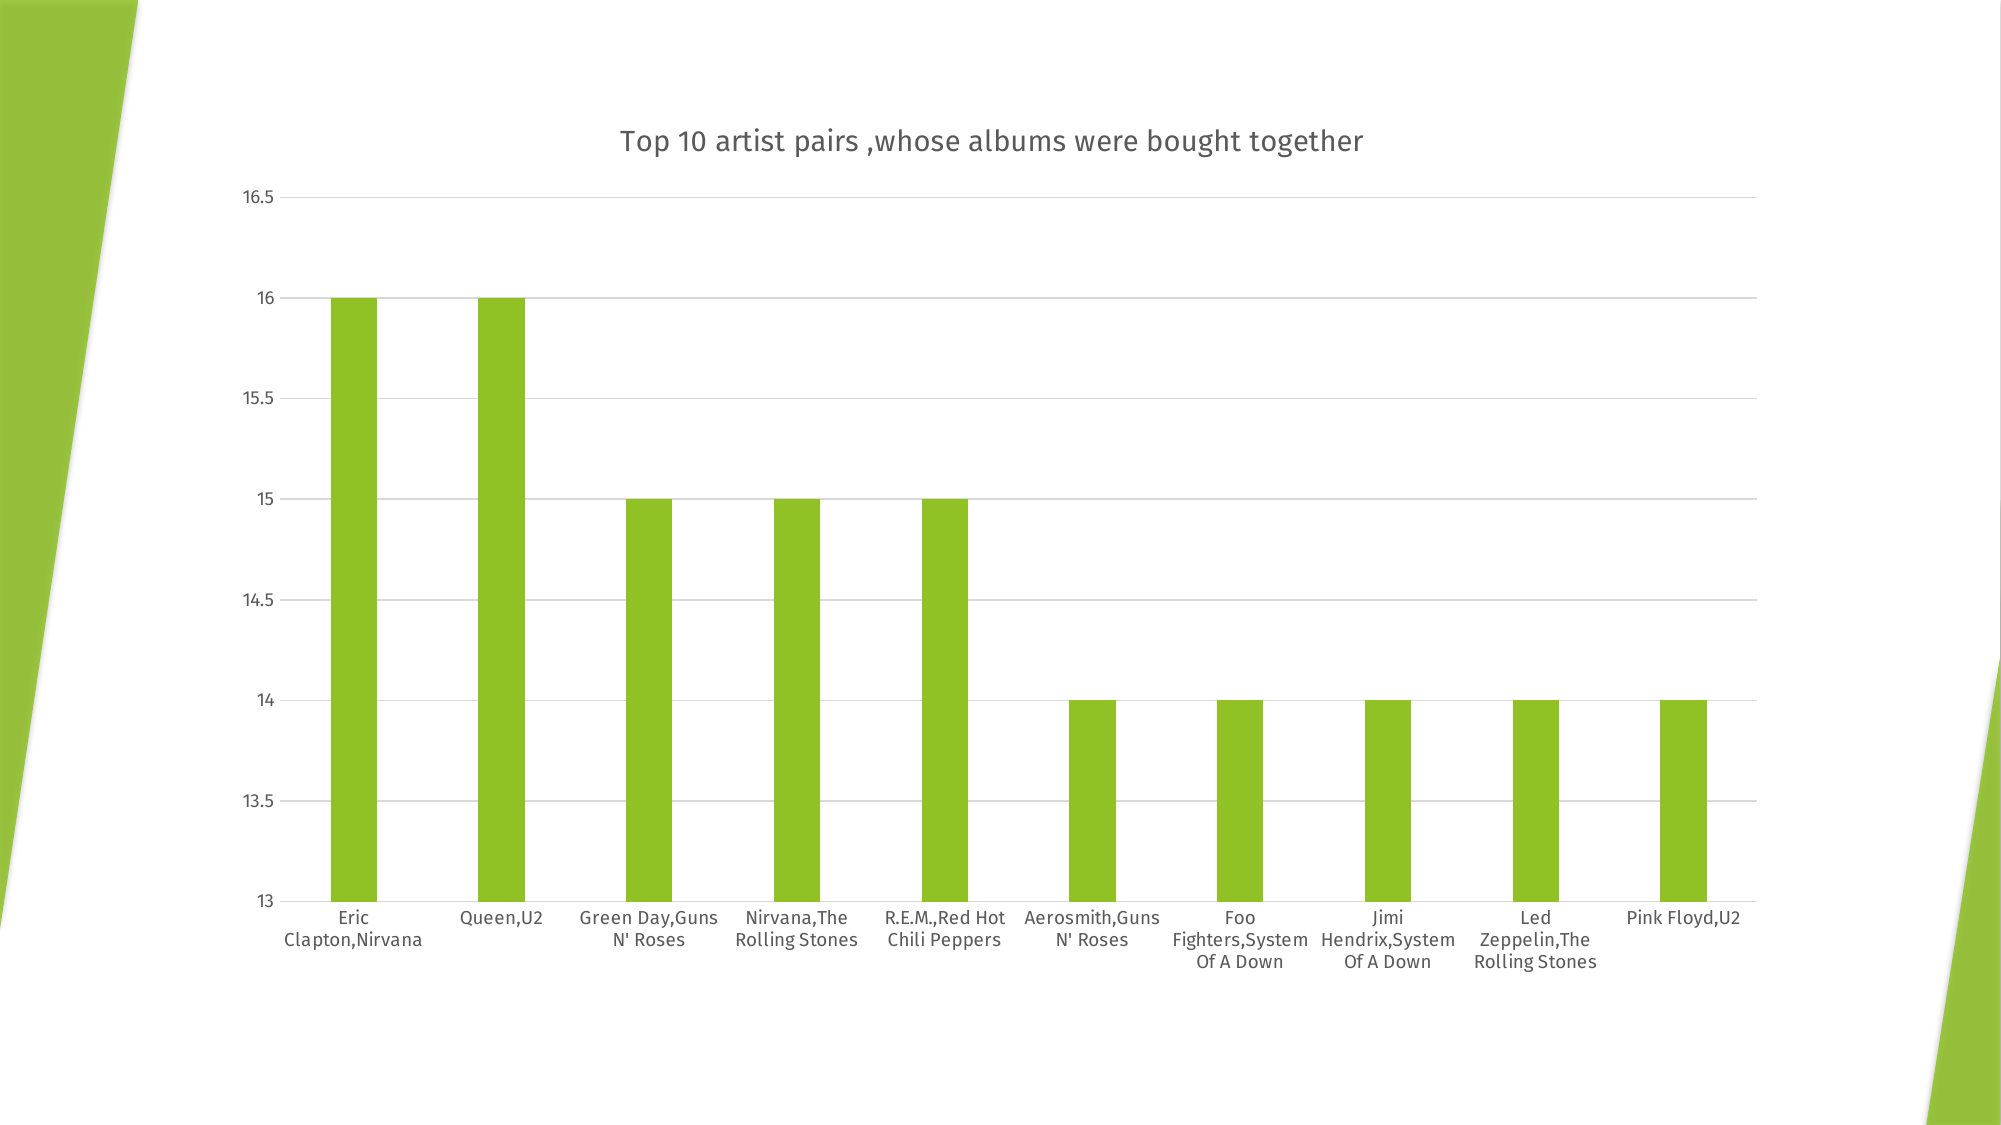

### Chart: Top 10 artist pairs ,whose albums were bought together

| Category | quantity_bought |
|---|---|
| Eric Clapton,Nirvana | 16.0 |
| Queen,U2 | 16.0 |
| Green Day,Guns N' Roses | 15.0 |
| Nirvana,The Rolling Stones | 15.0 |
| R.E.M.,Red Hot Chili Peppers | 15.0 |
| Aerosmith,Guns N' Roses | 14.0 |
| Foo Fighters,System Of A Down | 14.0 |
| Jimi Hendrix,System Of A Down | 14.0 |
| Led Zeppelin,The Rolling Stones | 14.0 |
| Pink Floyd,U2 | 14.0 |